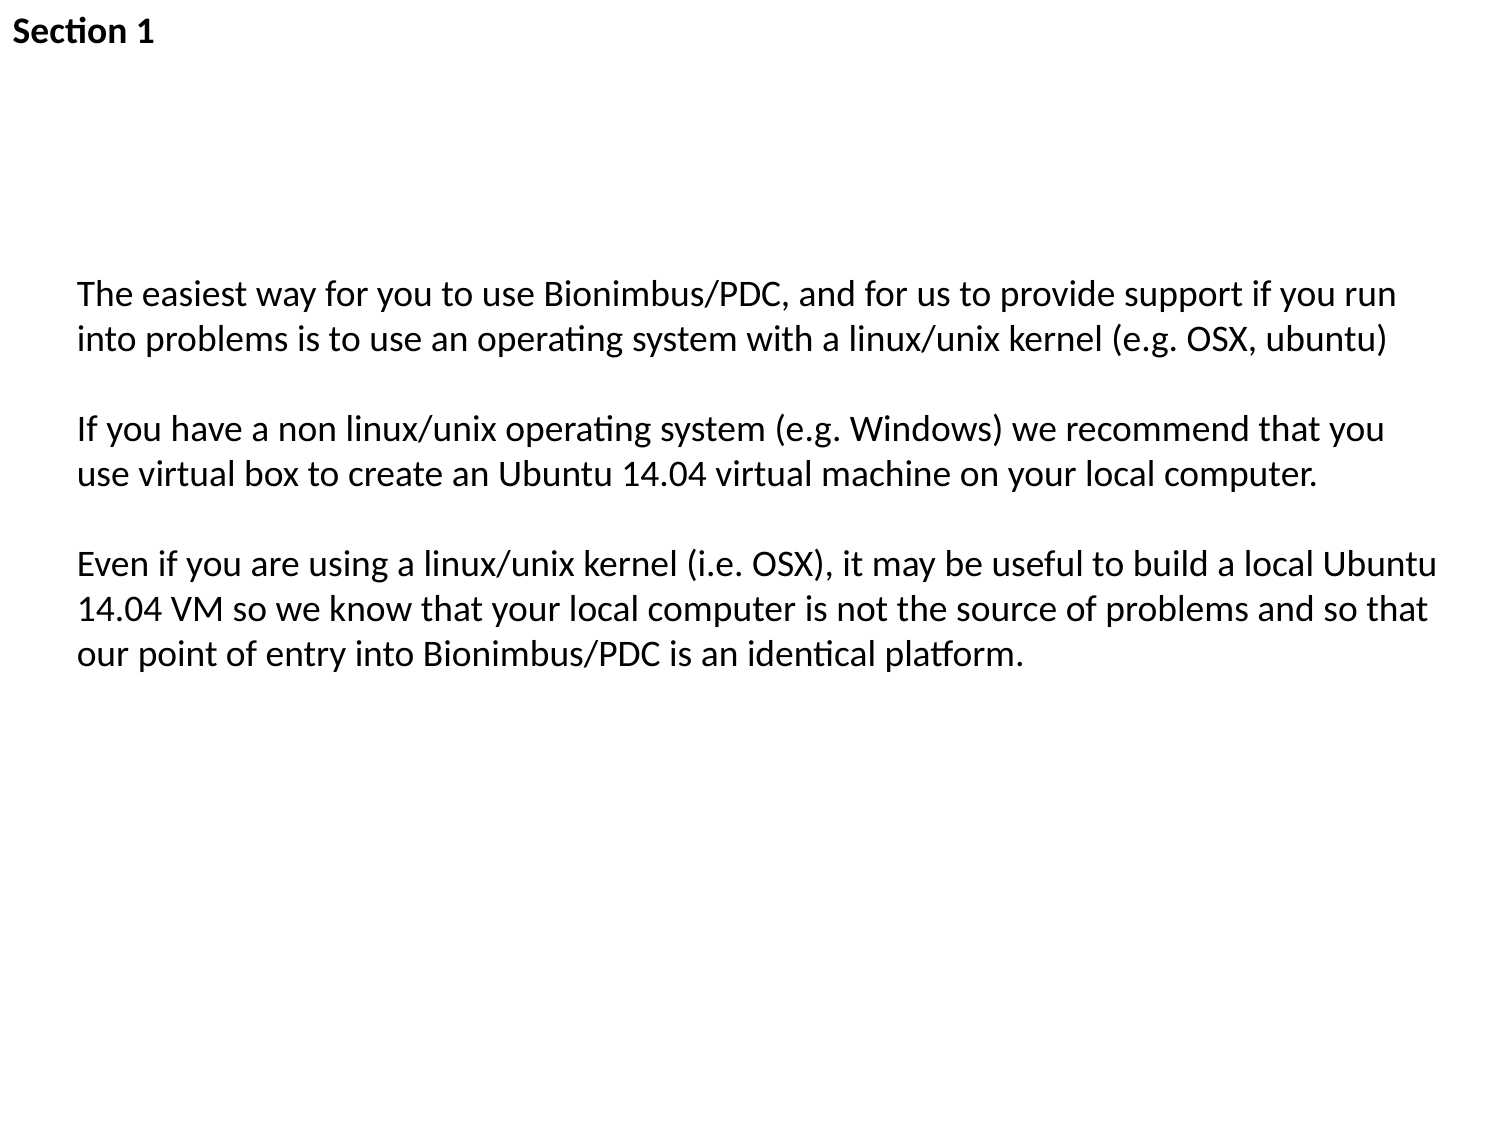

Section 1
The easiest way for you to use Bionimbus/PDC, and for us to provide support if you run
into problems is to use an operating system with a linux/unix kernel (e.g. OSX, ubuntu)

If you have a non linux/unix operating system (e.g. Windows) we recommend that you
use virtual box to create an Ubuntu 14.04 virtual machine on your local computer.

Even if you are using a linux/unix kernel (i.e. OSX), it may be useful to build a local Ubuntu
14.04 VM so we know that your local computer is not the source of problems and so that
our point of entry into Bionimbus/PDC is an identical platform.